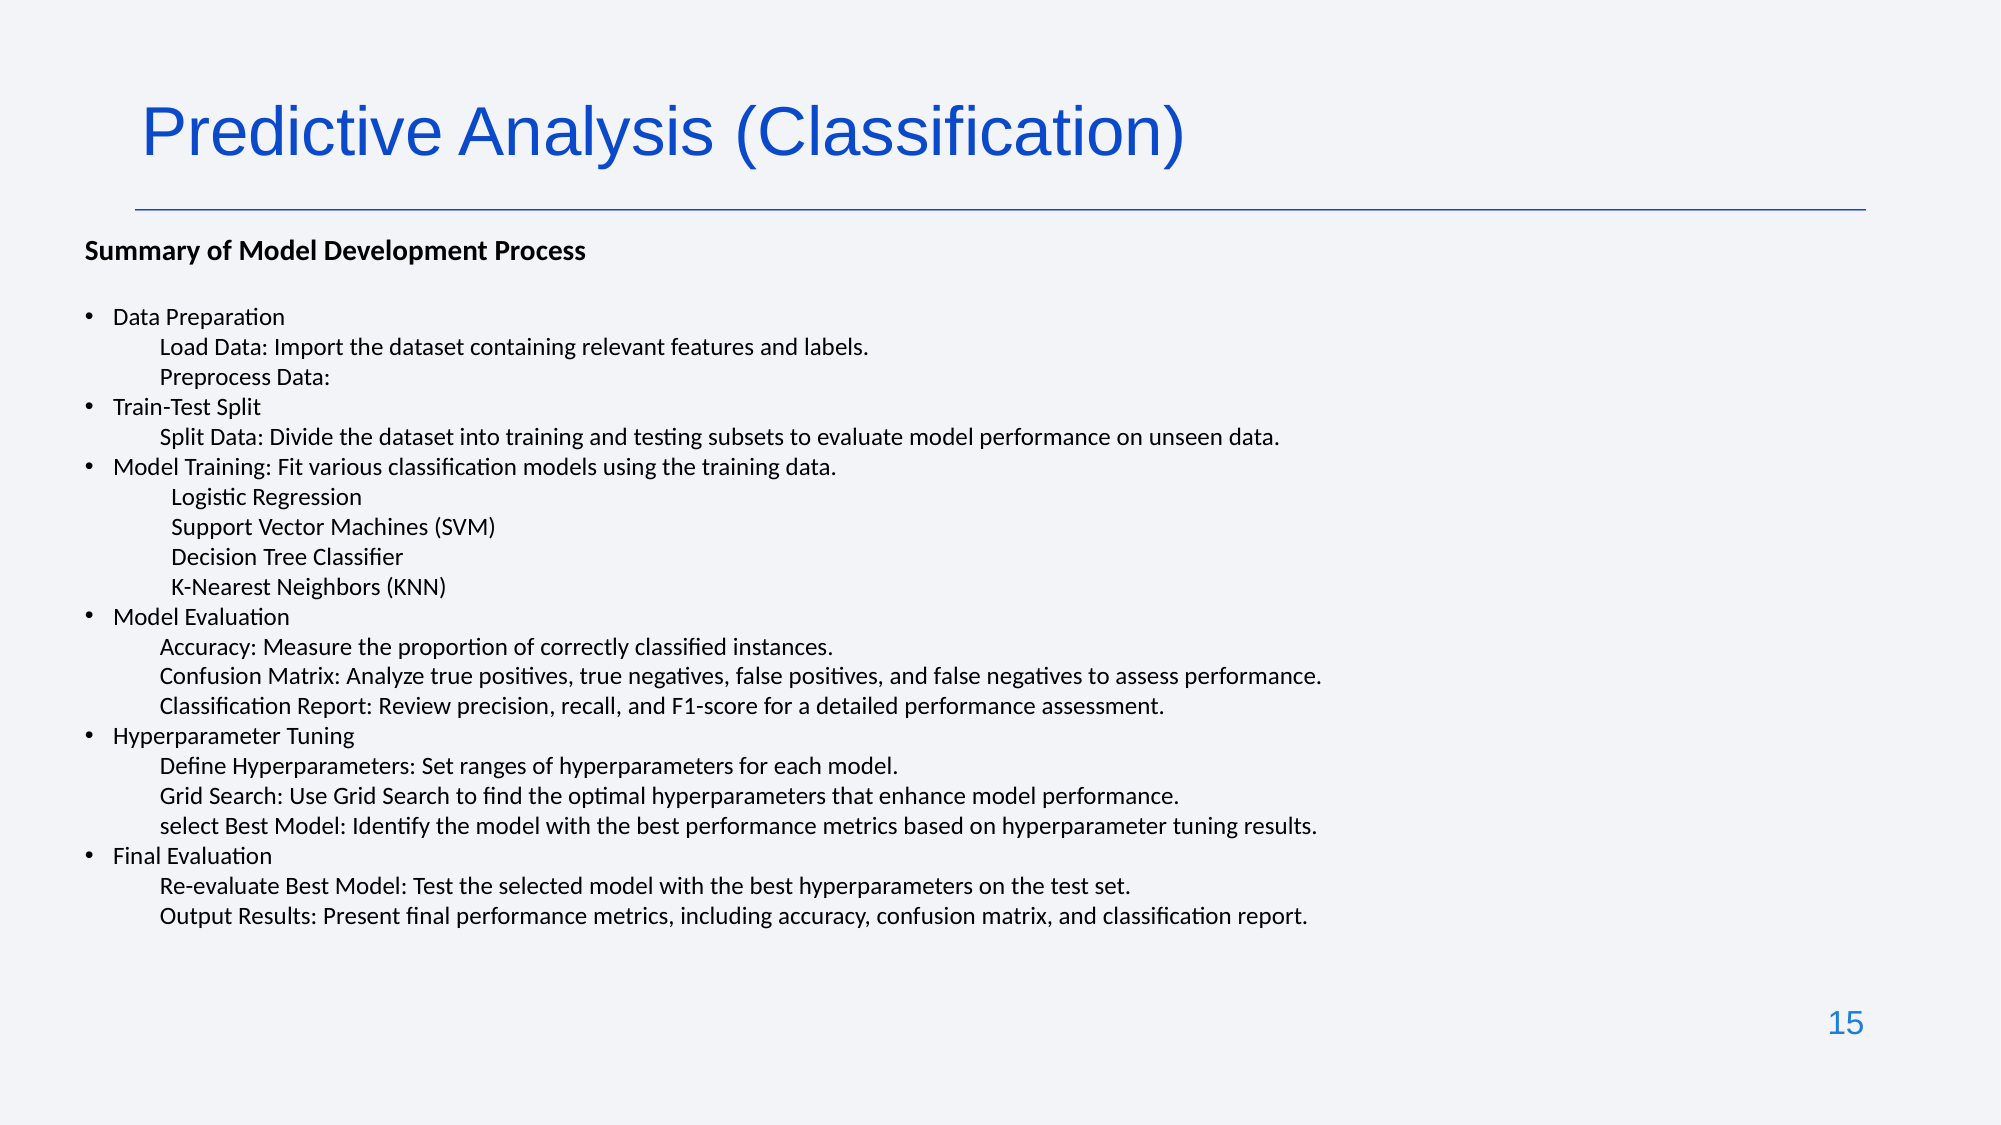

Predictive Analysis (Classification)
Summary of Model Development Process

Data Preparation
Load Data: Import the dataset containing relevant features and labels.
Preprocess Data:
Train-Test Split
Split Data: Divide the dataset into training and testing subsets to evaluate model performance on unseen data.
Model Training: Fit various classification models using the training data.
               Logistic Regression
               Support Vector Machines (SVM)
               Decision Tree Classifier
               K-Nearest Neighbors (KNN)
Model Evaluation
             Accuracy: Measure the proportion of correctly classified instances.
             Confusion Matrix: Analyze true positives, true negatives, false positives, and false negatives to assess performance.
             Classification Report: Review precision, recall, and F1-score for a detailed performance assessment.
Hyperparameter Tuning
Define Hyperparameters: Set ranges of hyperparameters for each model.
Grid Search: Use Grid Search to find the optimal hyperparameters that enhance model performance.
select Best Model: Identify the model with the best performance metrics based on hyperparameter tuning results.
Final Evaluation
Re-evaluate Best Model: Test the selected model with the best hyperparameters on the test set.
Output Results: Present final performance metrics, including accuracy, confusion matrix, and classification report.
15